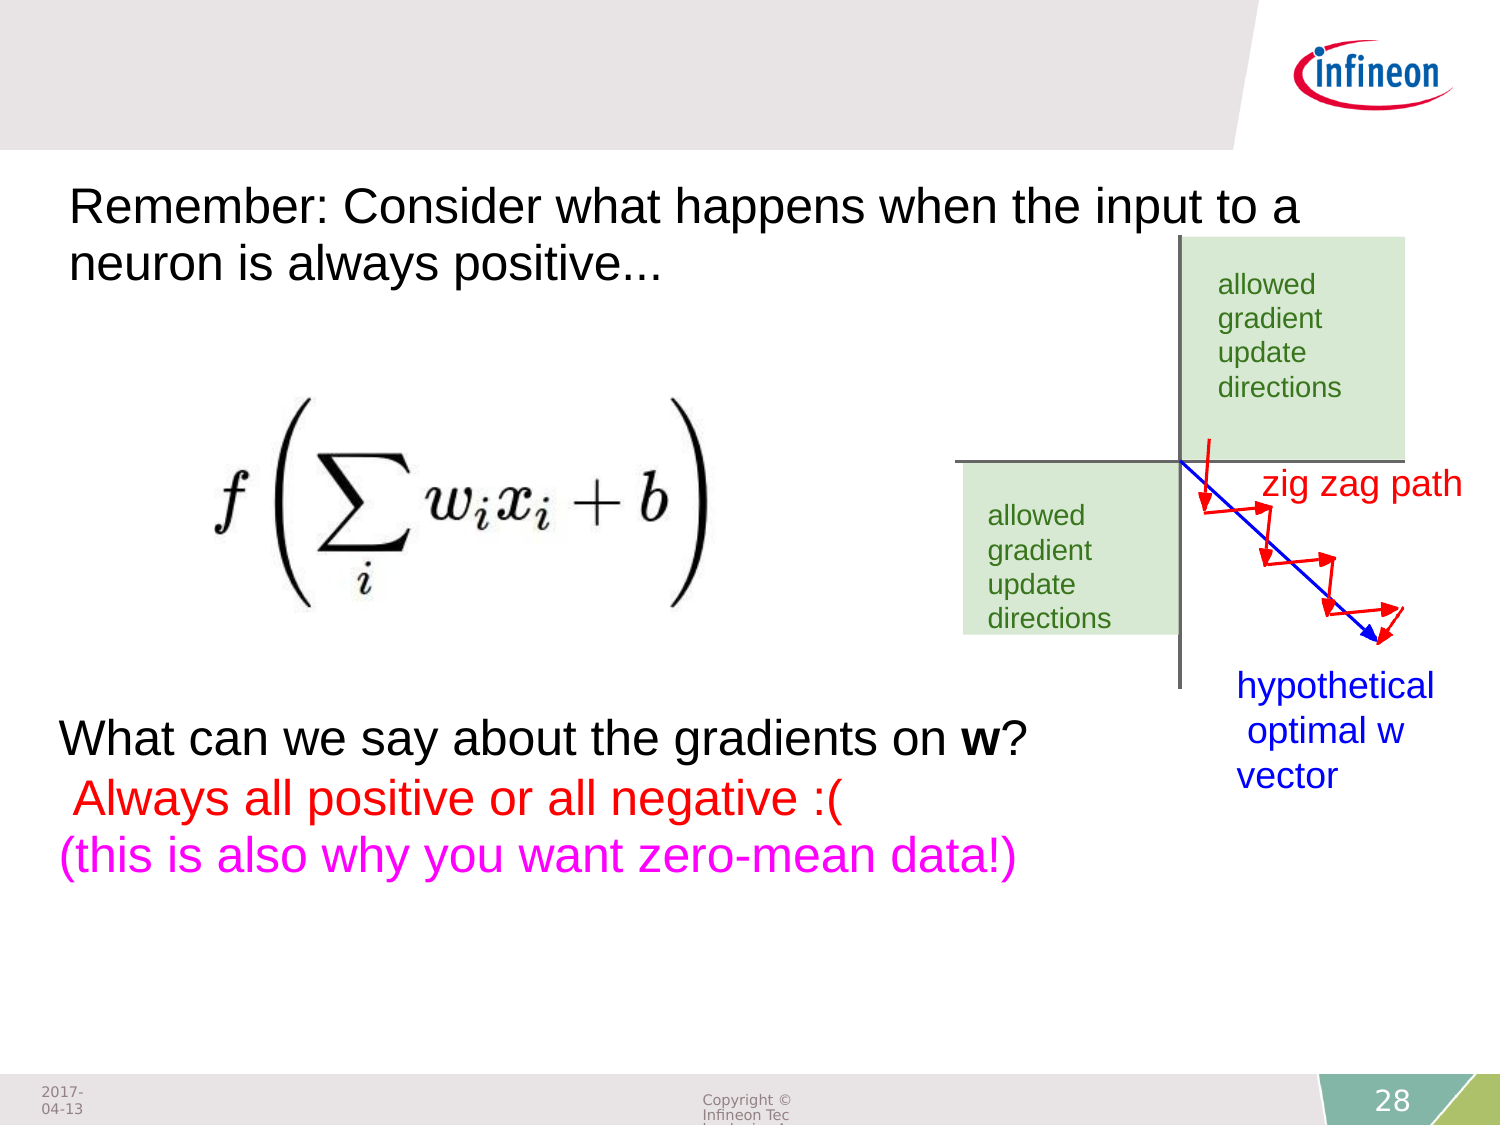

# Remember: Consider what happens when the input to a
neuron is always positive...

allowed  gradient  update  directions

zig zag path

allowed  gradient  update  directions

hypothetical  optimal w  vector
What can we say about the gradients on w?  Always all positive or all negative :(
(this is also why you want zero-mean data!)
Fei-Fei Li & Justin Johnson & Serena Yeung	Lecture 6 -	April 20, 2017
2017-04-13
Copyright © Infineon Technologies AG 2018. All rights reserved.
28